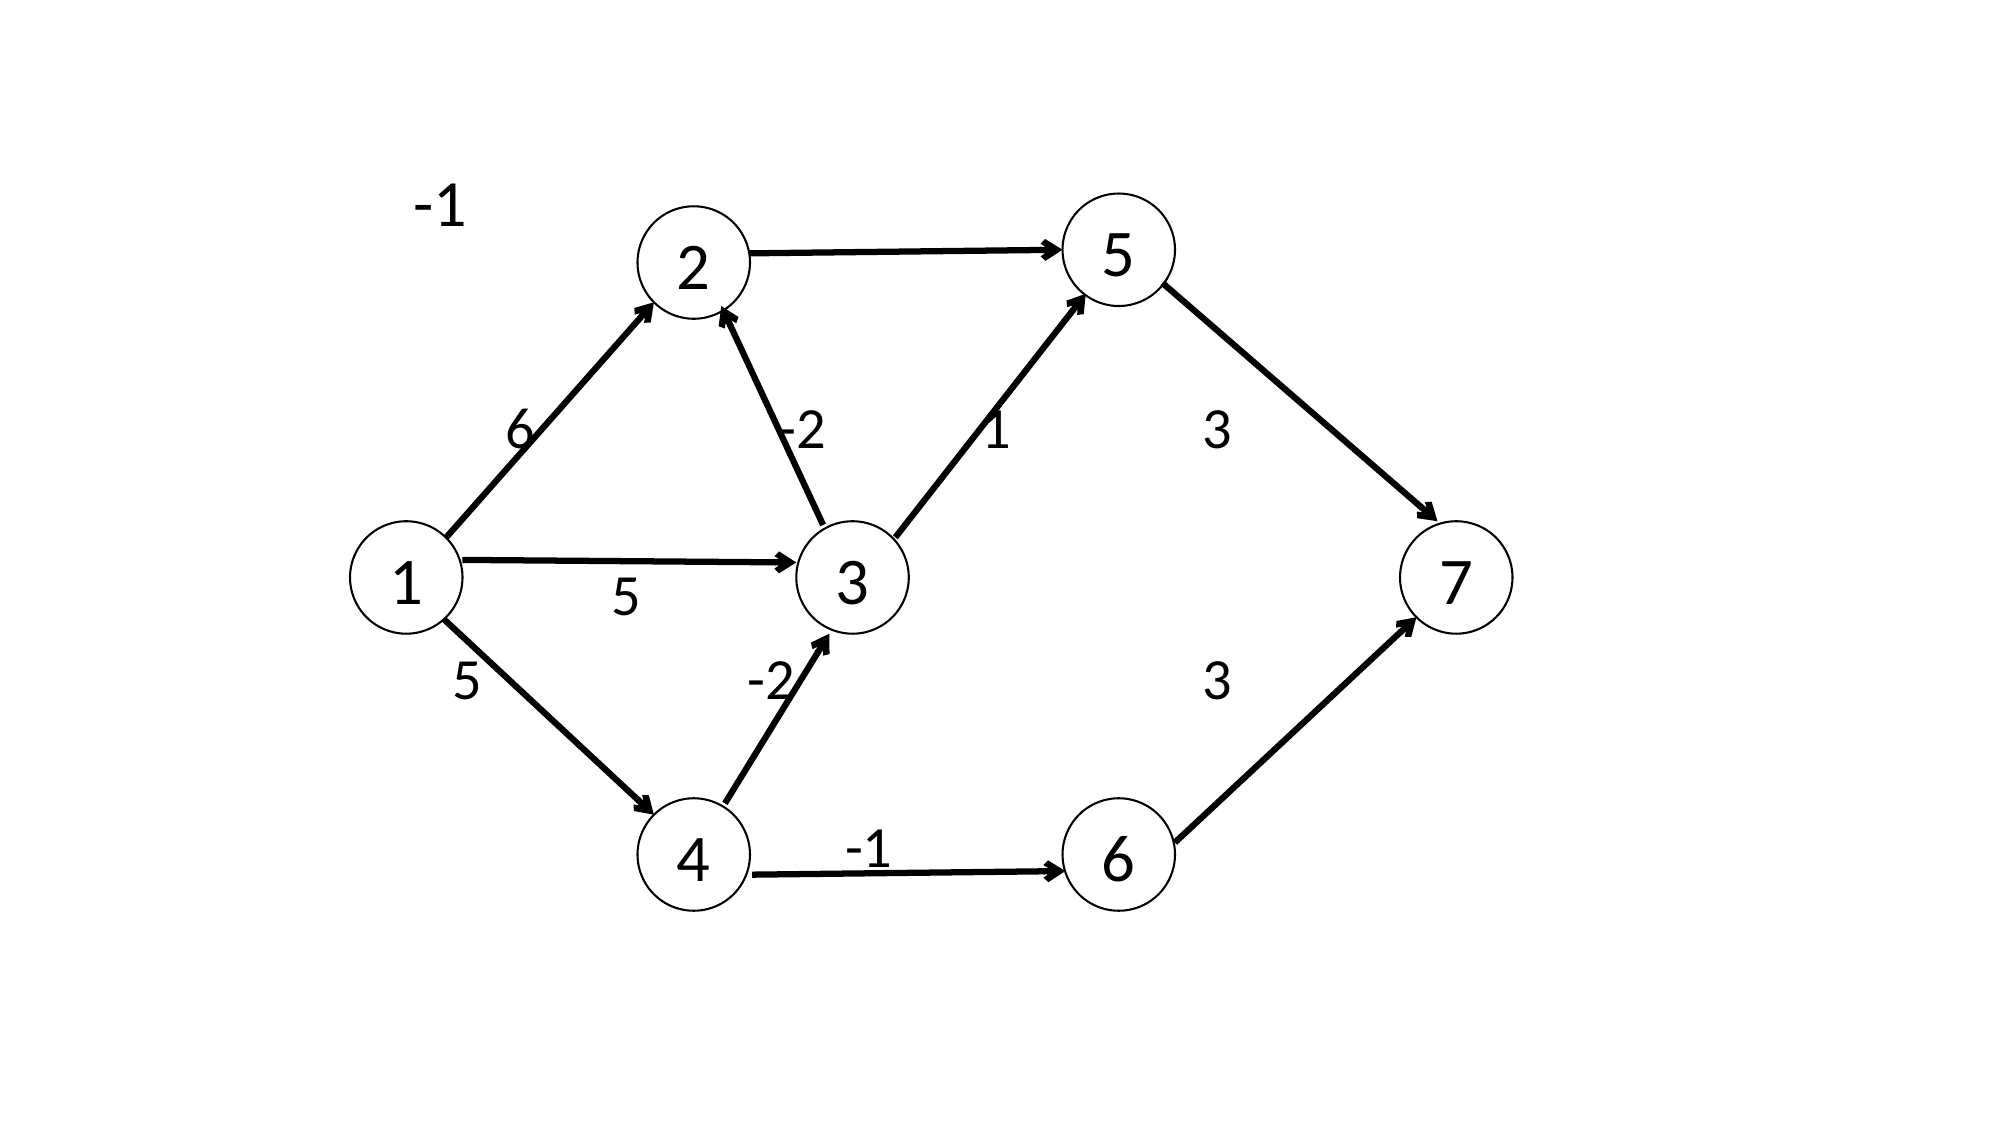

# -1
5
2

		    6		  -2	      1		3

		            5
        		5	           -2			3

				       -1
1
3
7
4
6